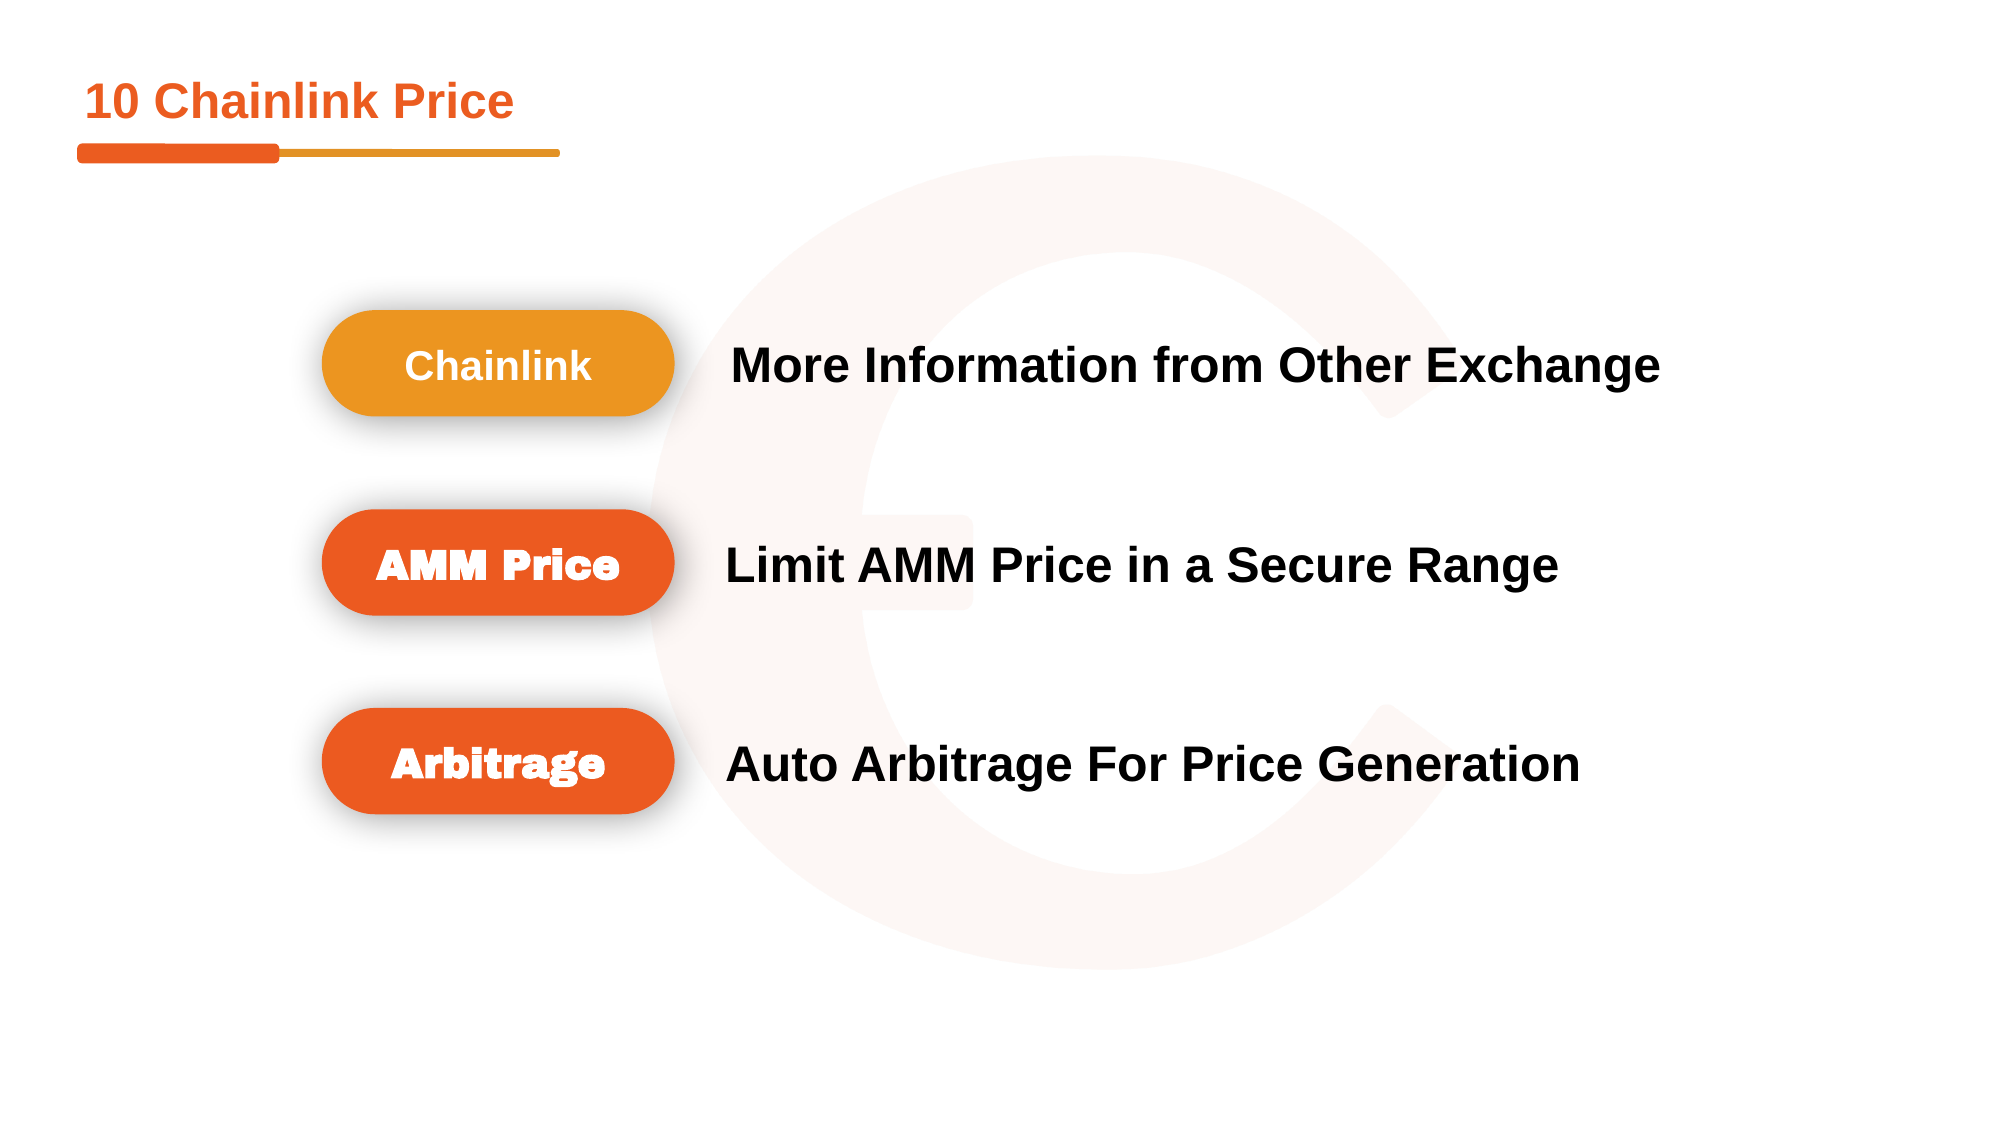

10 Chainlink Price

Chainlink
More Information from Other Exchange
AMM Price
Limit AMM Price in a Secure Range
Arbitrage
Auto Arbitrage For Price Generation